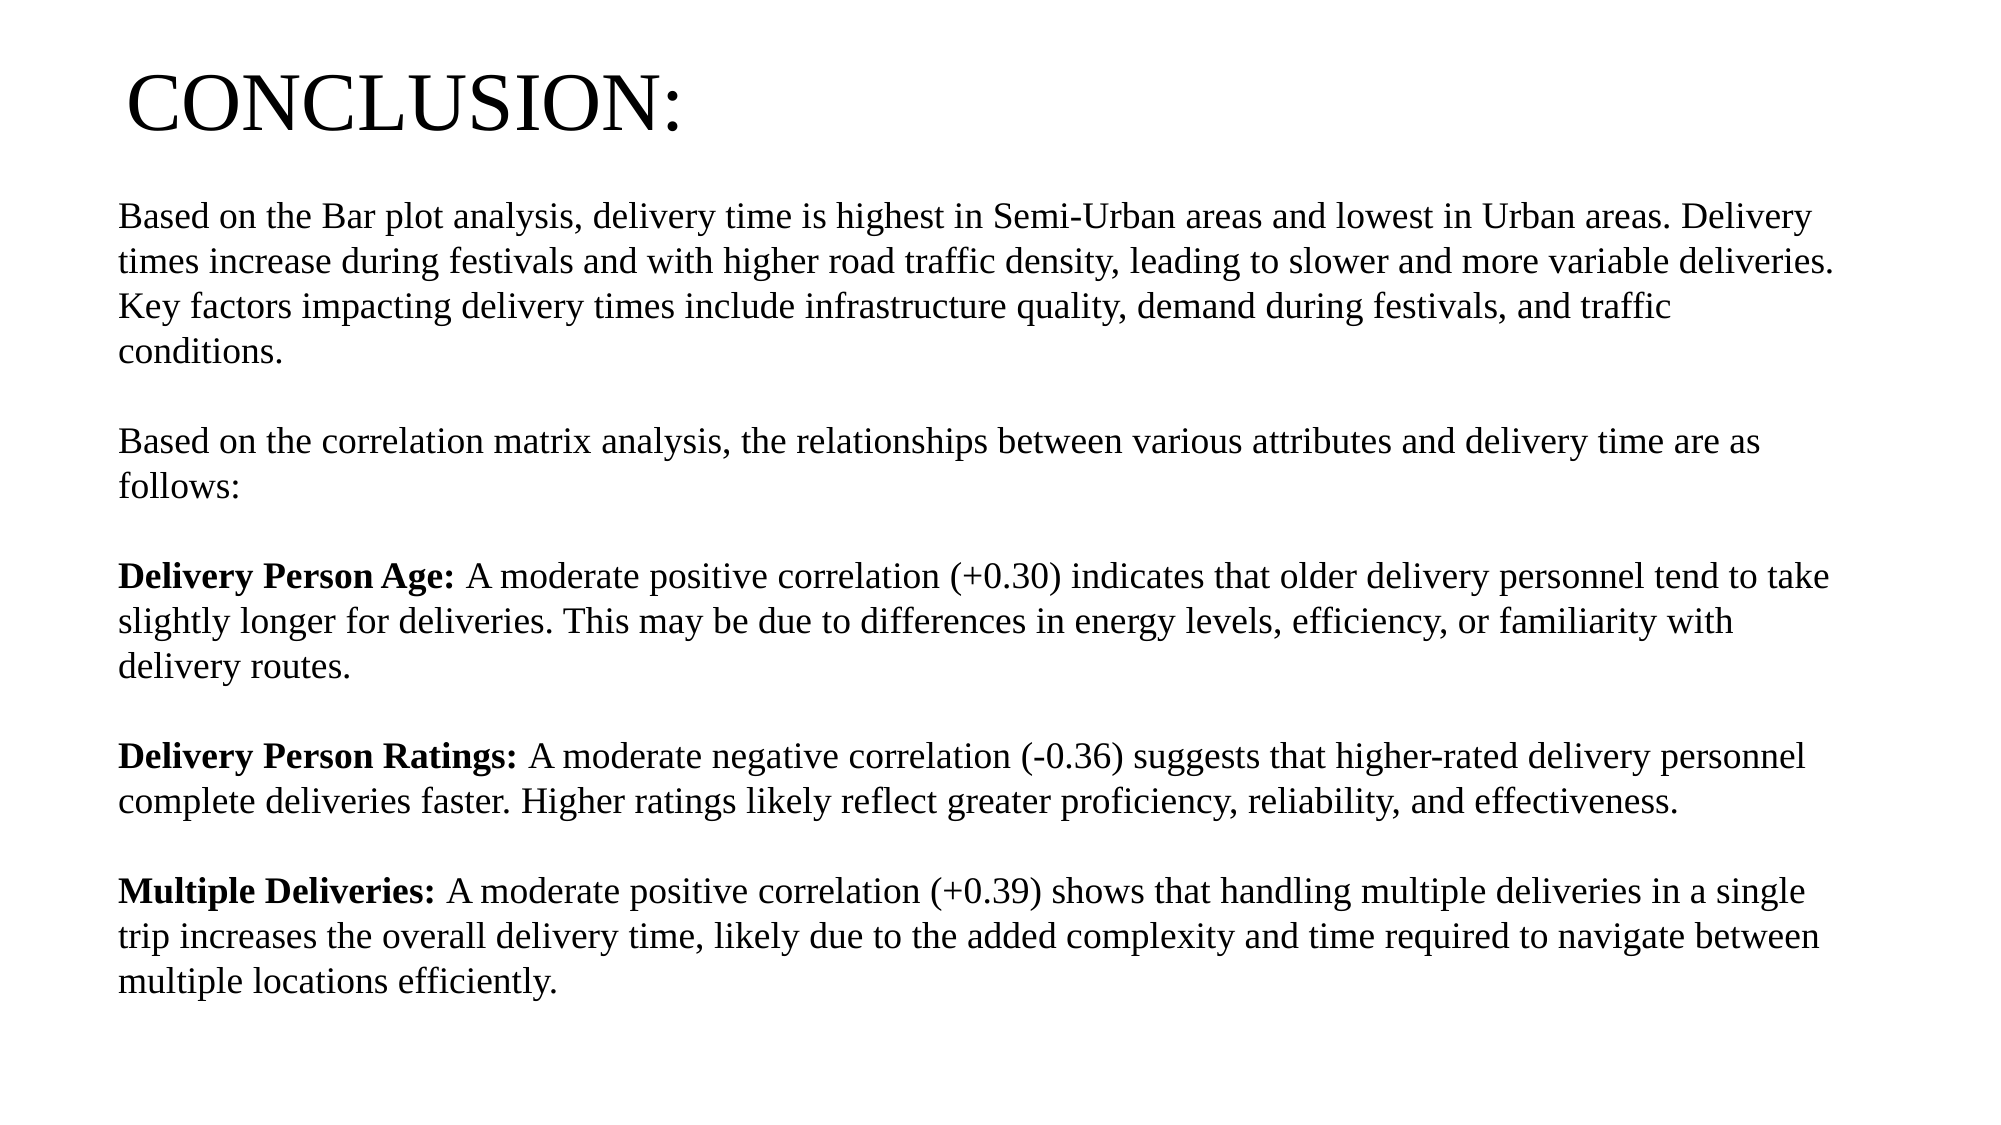

CONCLUSION:
Based on the Bar plot analysis, delivery time is highest in Semi-Urban areas and lowest in Urban areas. Delivery times increase during festivals and with higher road traffic density, leading to slower and more variable deliveries. Key factors impacting delivery times include infrastructure quality, demand during festivals, and traffic conditions.

Based on the correlation matrix analysis, the relationships between various attributes and delivery time are as follows:

Delivery Person Age: A moderate positive correlation (+0.30) indicates that older delivery personnel tend to take slightly longer for deliveries. This may be due to differences in energy levels, efficiency, or familiarity with delivery routes.

Delivery Person Ratings: A moderate negative correlation (-0.36) suggests that higher-rated delivery personnel complete deliveries faster. Higher ratings likely reflect greater proficiency, reliability, and effectiveness.

Multiple Deliveries: A moderate positive correlation (+0.39) shows that handling multiple deliveries in a single trip increases the overall delivery time, likely due to the added complexity and time required to navigate between multiple locations efficiently.